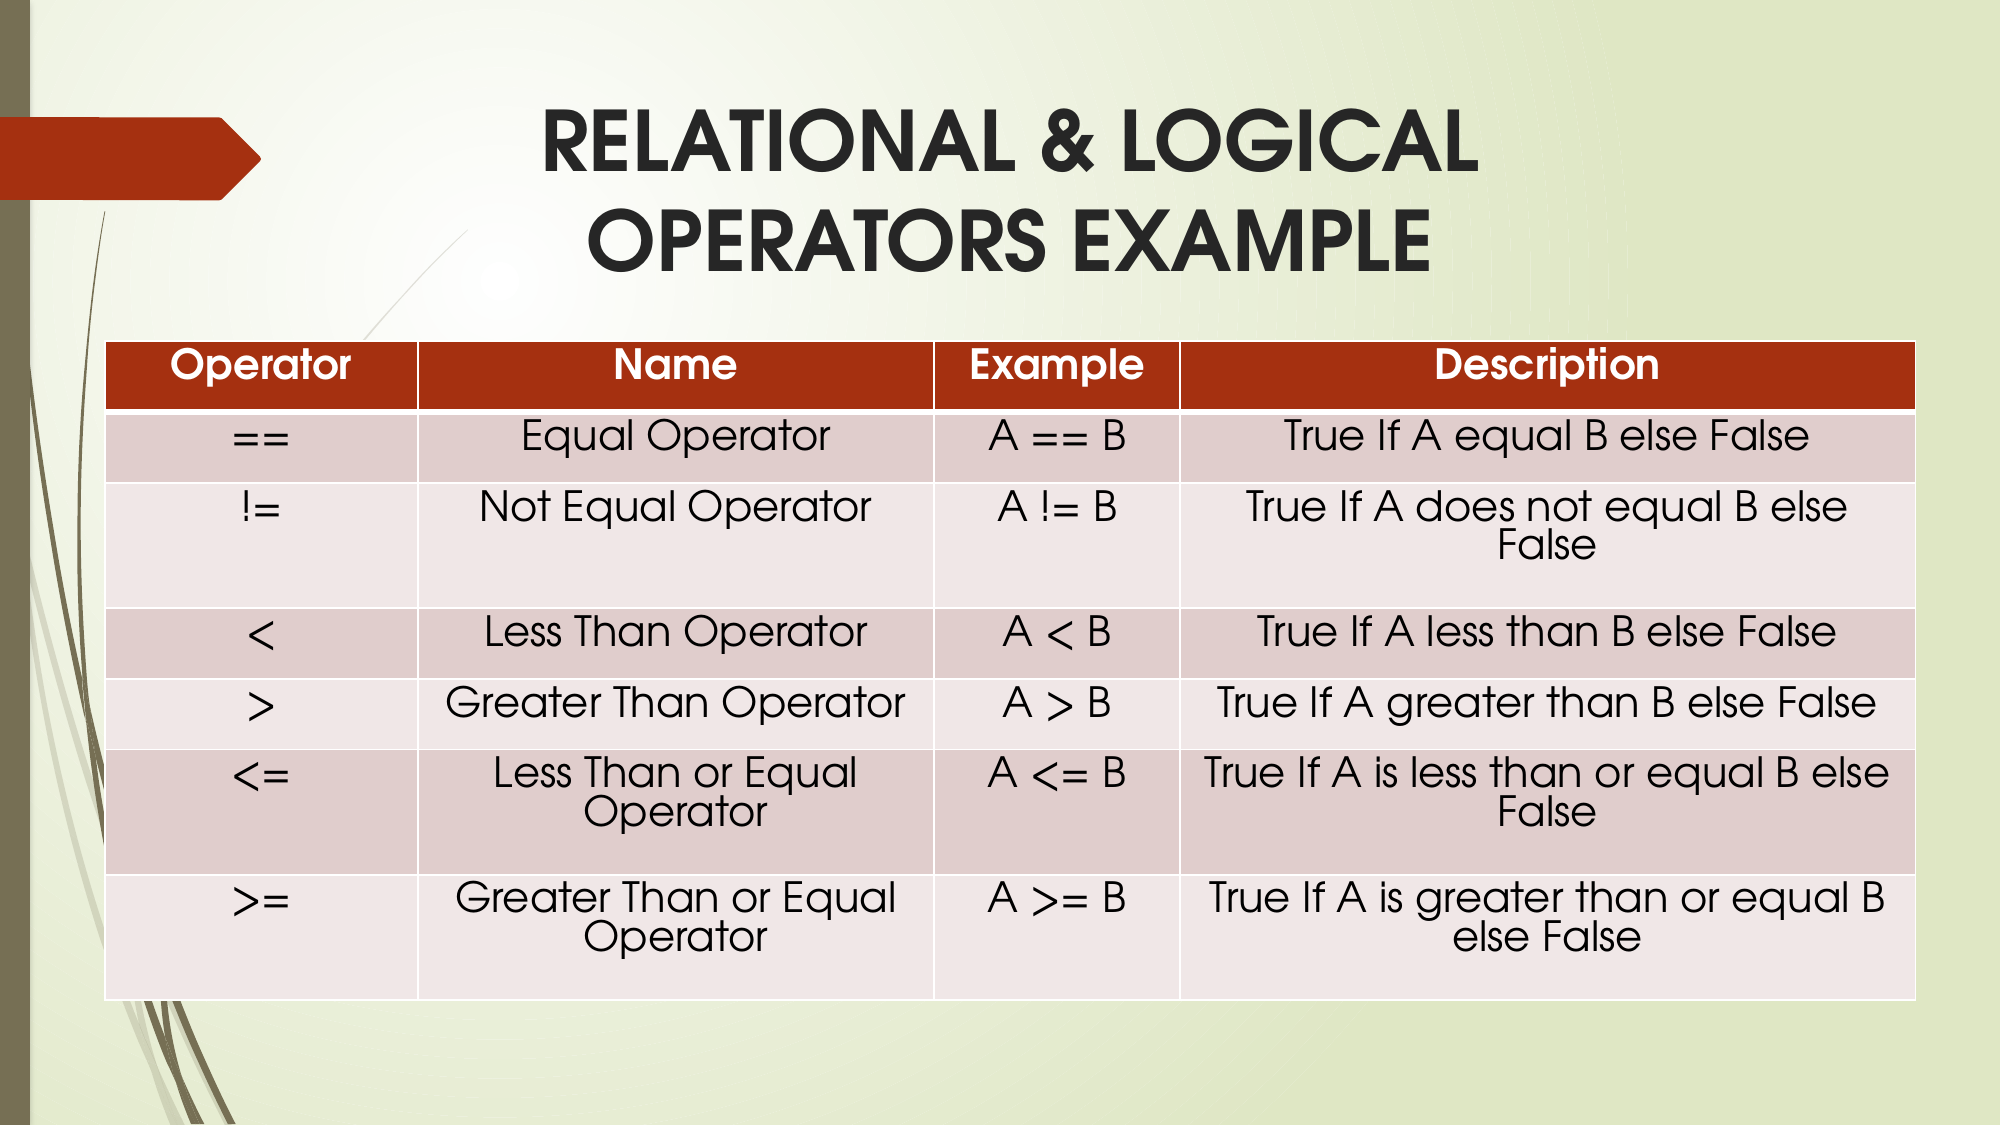

# RELATIONAL & LOGICAL OPERATORS EXAMPLE
| Operator | Name | Example | Description |
| --- | --- | --- | --- |
| == | Equal Operator | A == B | True If A equal B else False |
| != | Not Equal Operator | A != B | True If A does not equal B else False |
| < | Less Than Operator | A < B | True If A less than B else False |
| > | Greater Than Operator | A > B | True If A greater than B else False |
| <= | Less Than or Equal Operator | A <= B | True If A is less than or equal B else False |
| >= | Greater Than or Equal Operator | A >= B | True If A is greater than or equal B else False |